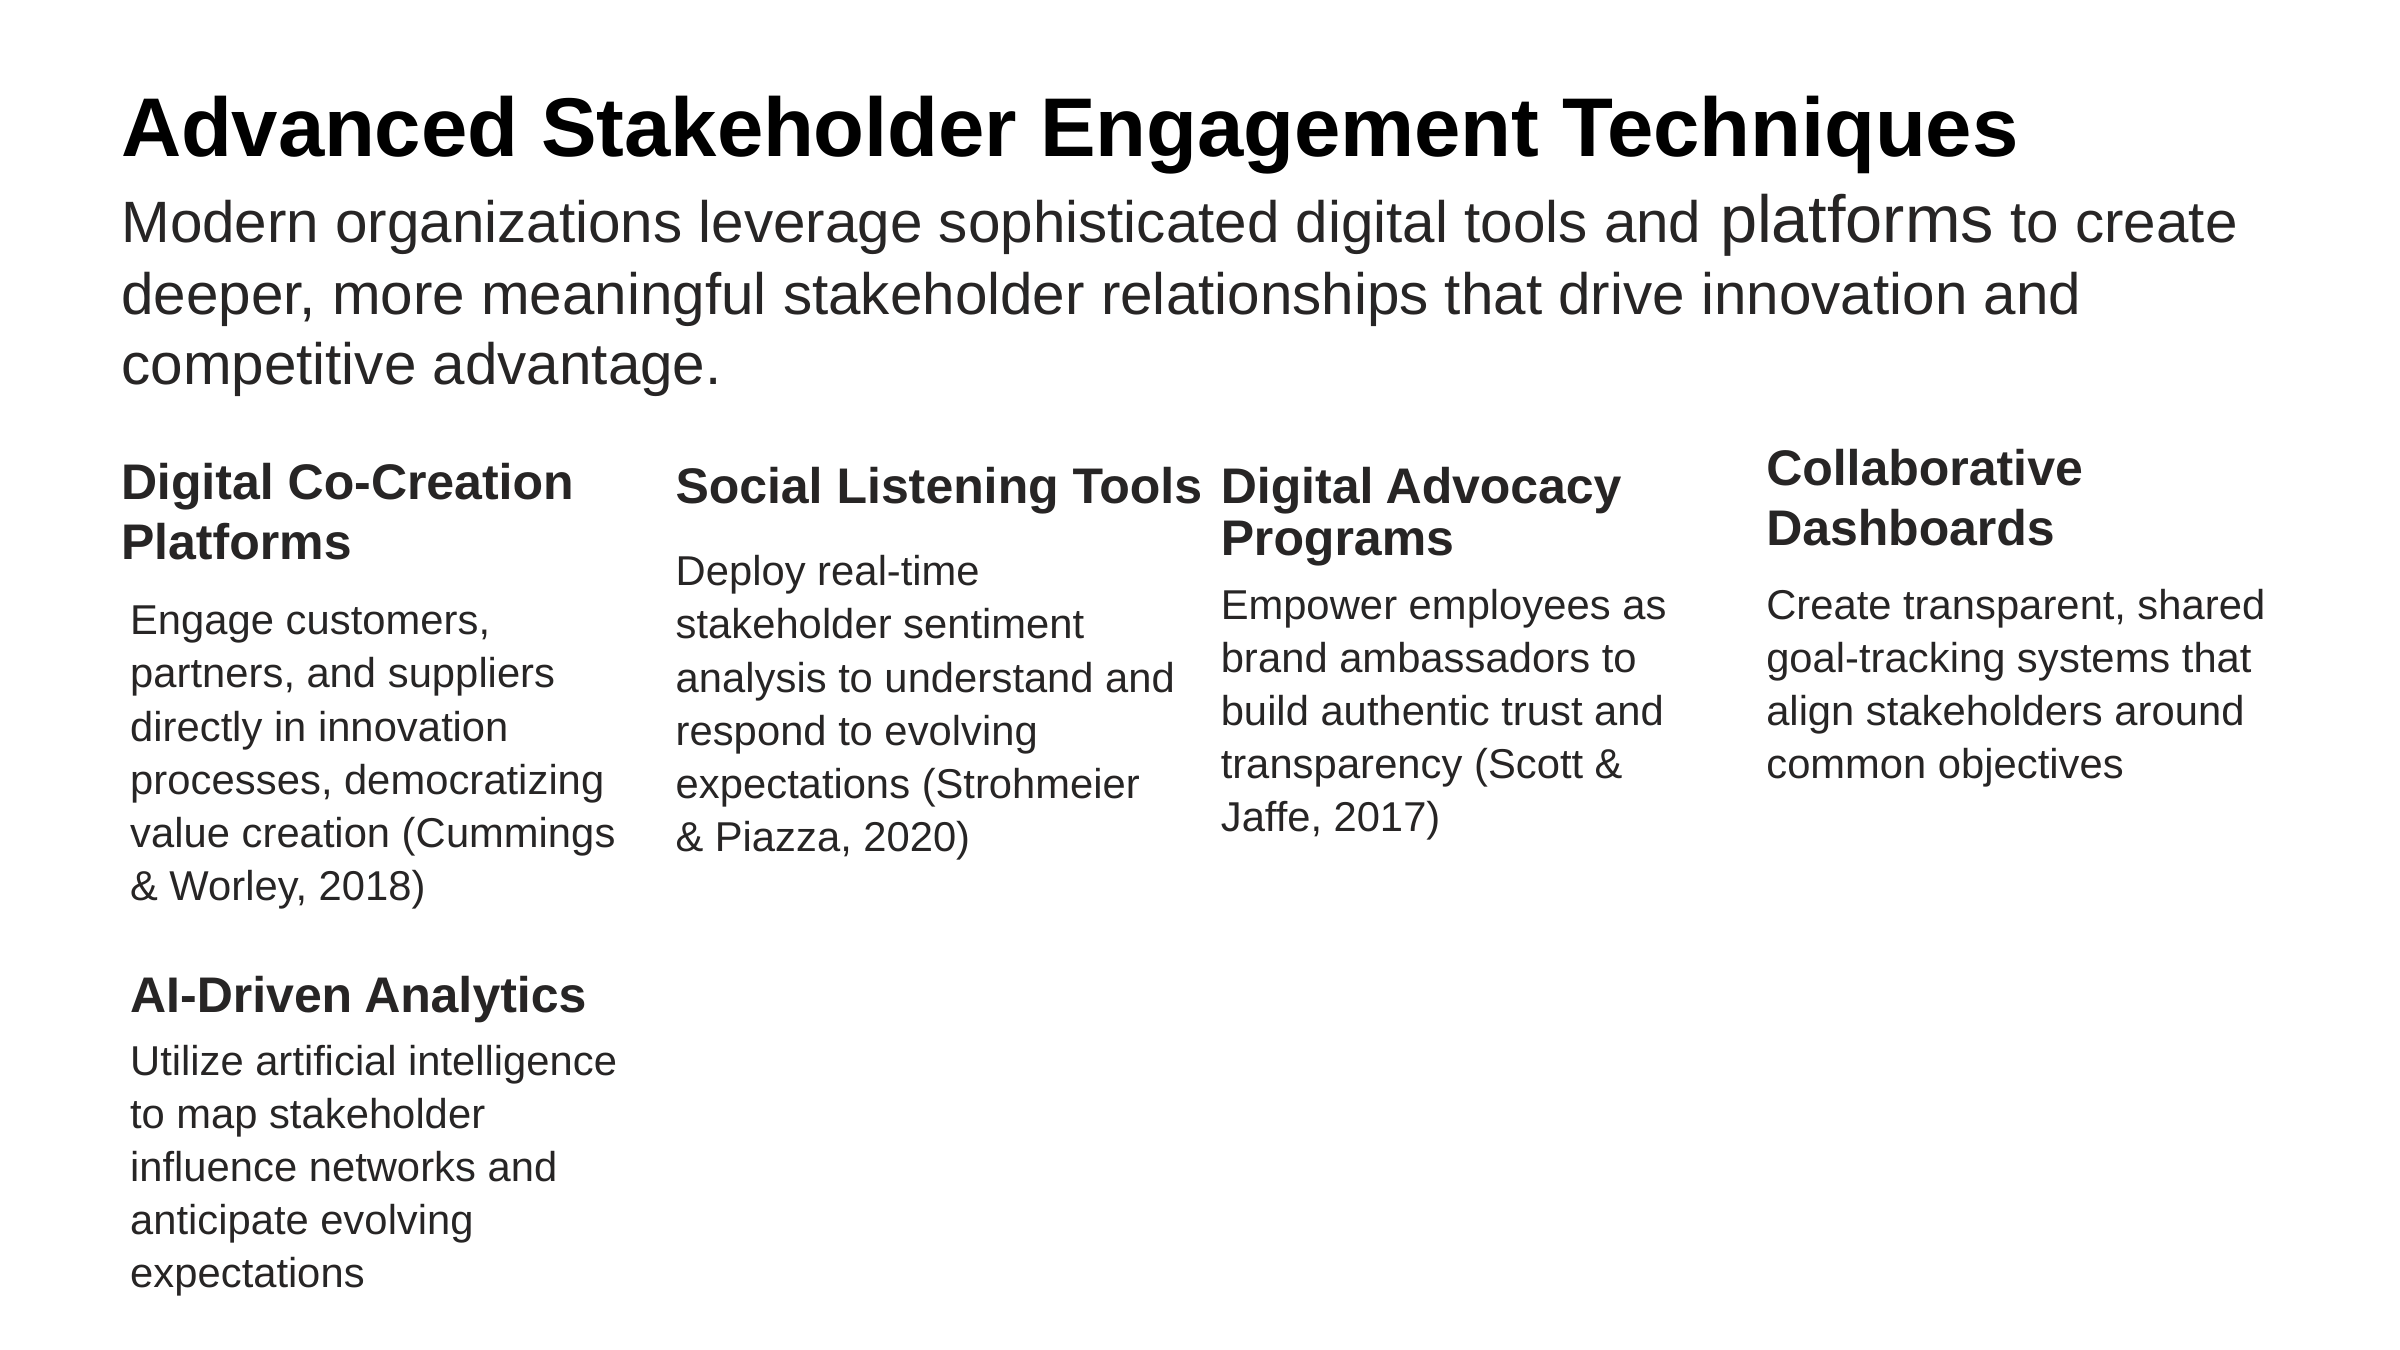

Advanced Stakeholder Engagement Techniques
Modern organizations leverage sophisticated digital tools and platforms to create deeper, more meaningful stakeholder relationships that drive innovation and competitive advantage.
Collaborative Dashboards
Digital Co-Creation Platforms
Social Listening Tools
Digital Advocacy Programs
Deploy real-time stakeholder sentiment analysis to understand and respond to evolving expectations (Strohmeier & Piazza, 2020)
Empower employees as brand ambassadors to build authentic trust and transparency (Scott & Jaffe, 2017)
Create transparent, shared goal-tracking systems that align stakeholders around common objectives
Engage customers, partners, and suppliers directly in innovation processes, democratizing value creation (Cummings & Worley, 2018)
AI-Driven Analytics
Utilize artificial intelligence to map stakeholder influence networks and anticipate evolving expectations